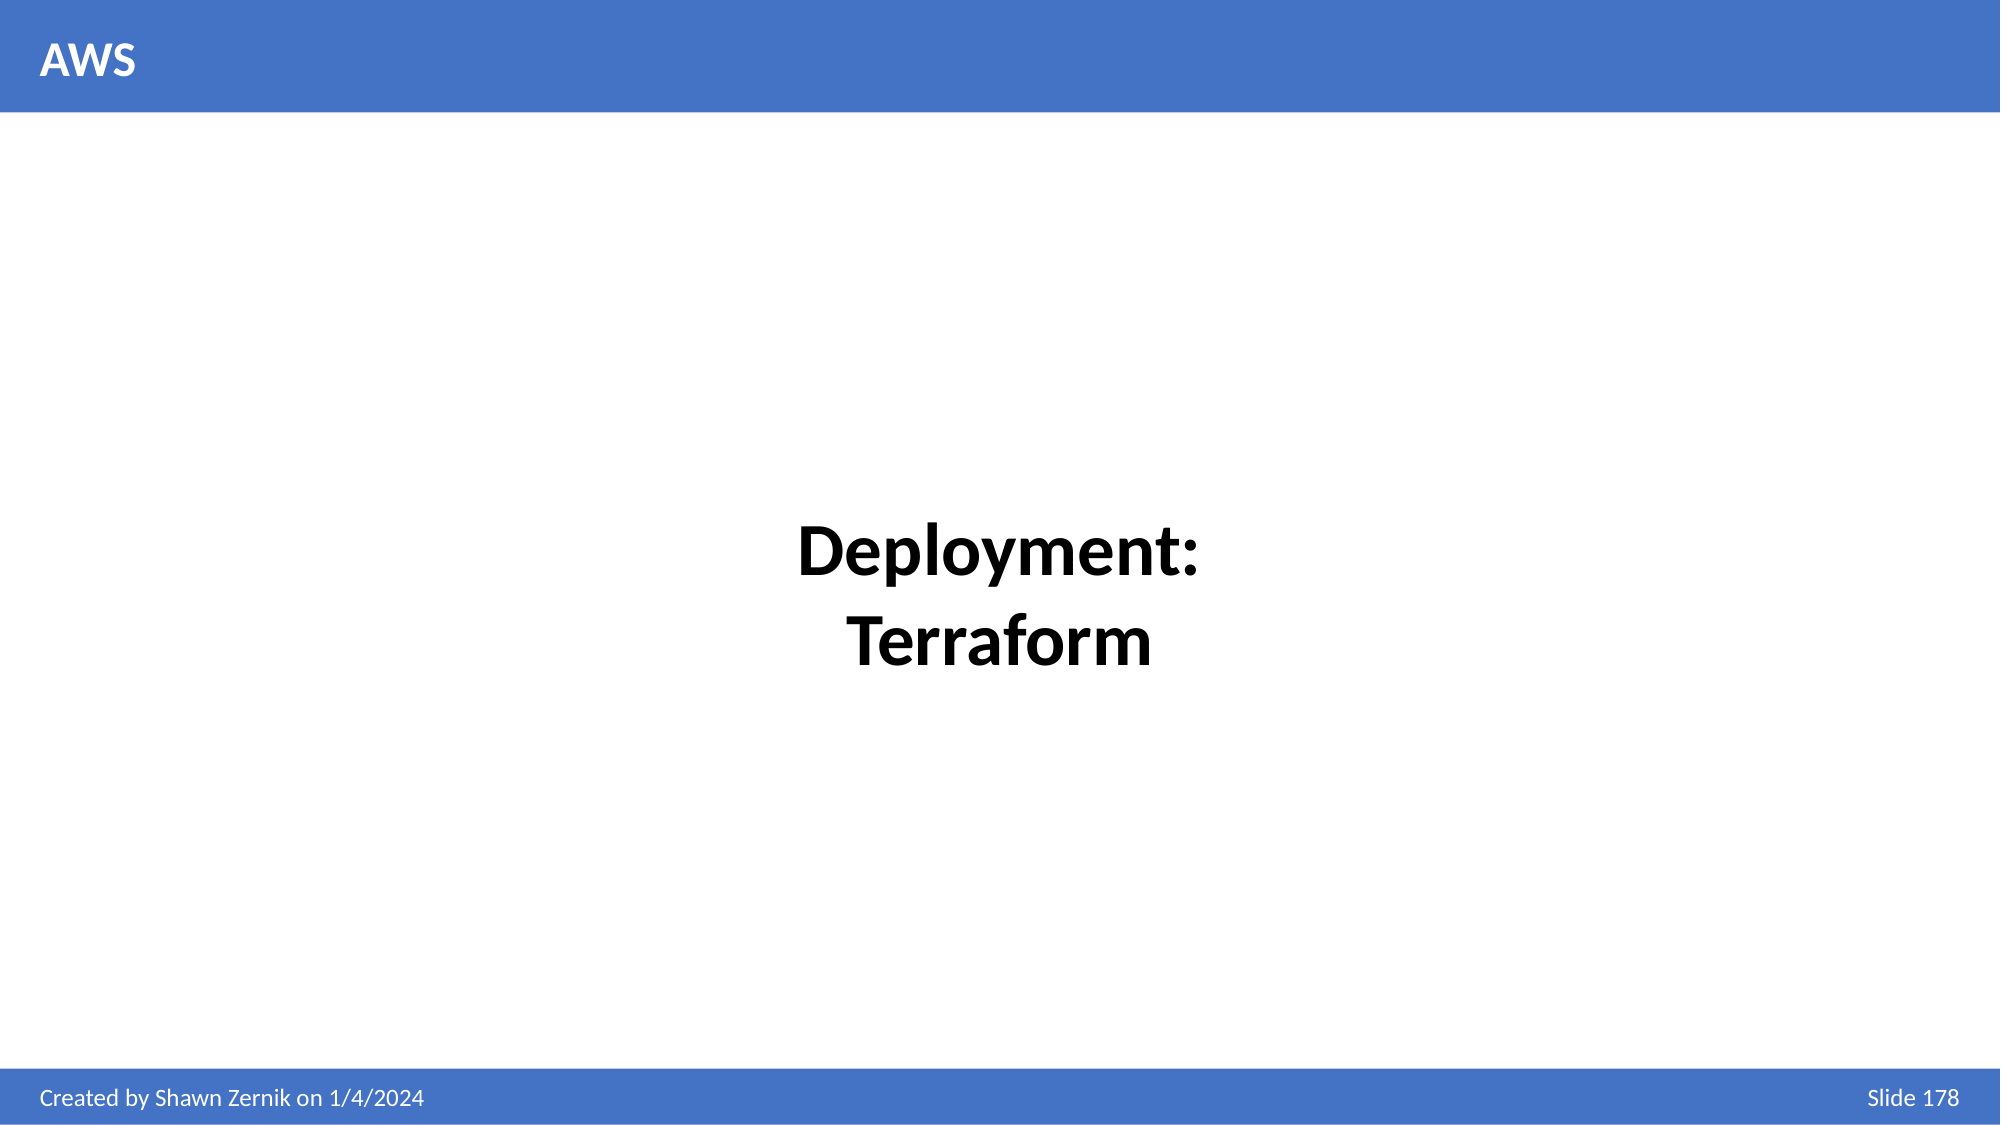

AWS
Deployment:
Terraform

Created by Shawn Zernik on 1/4/2024
Slide 178